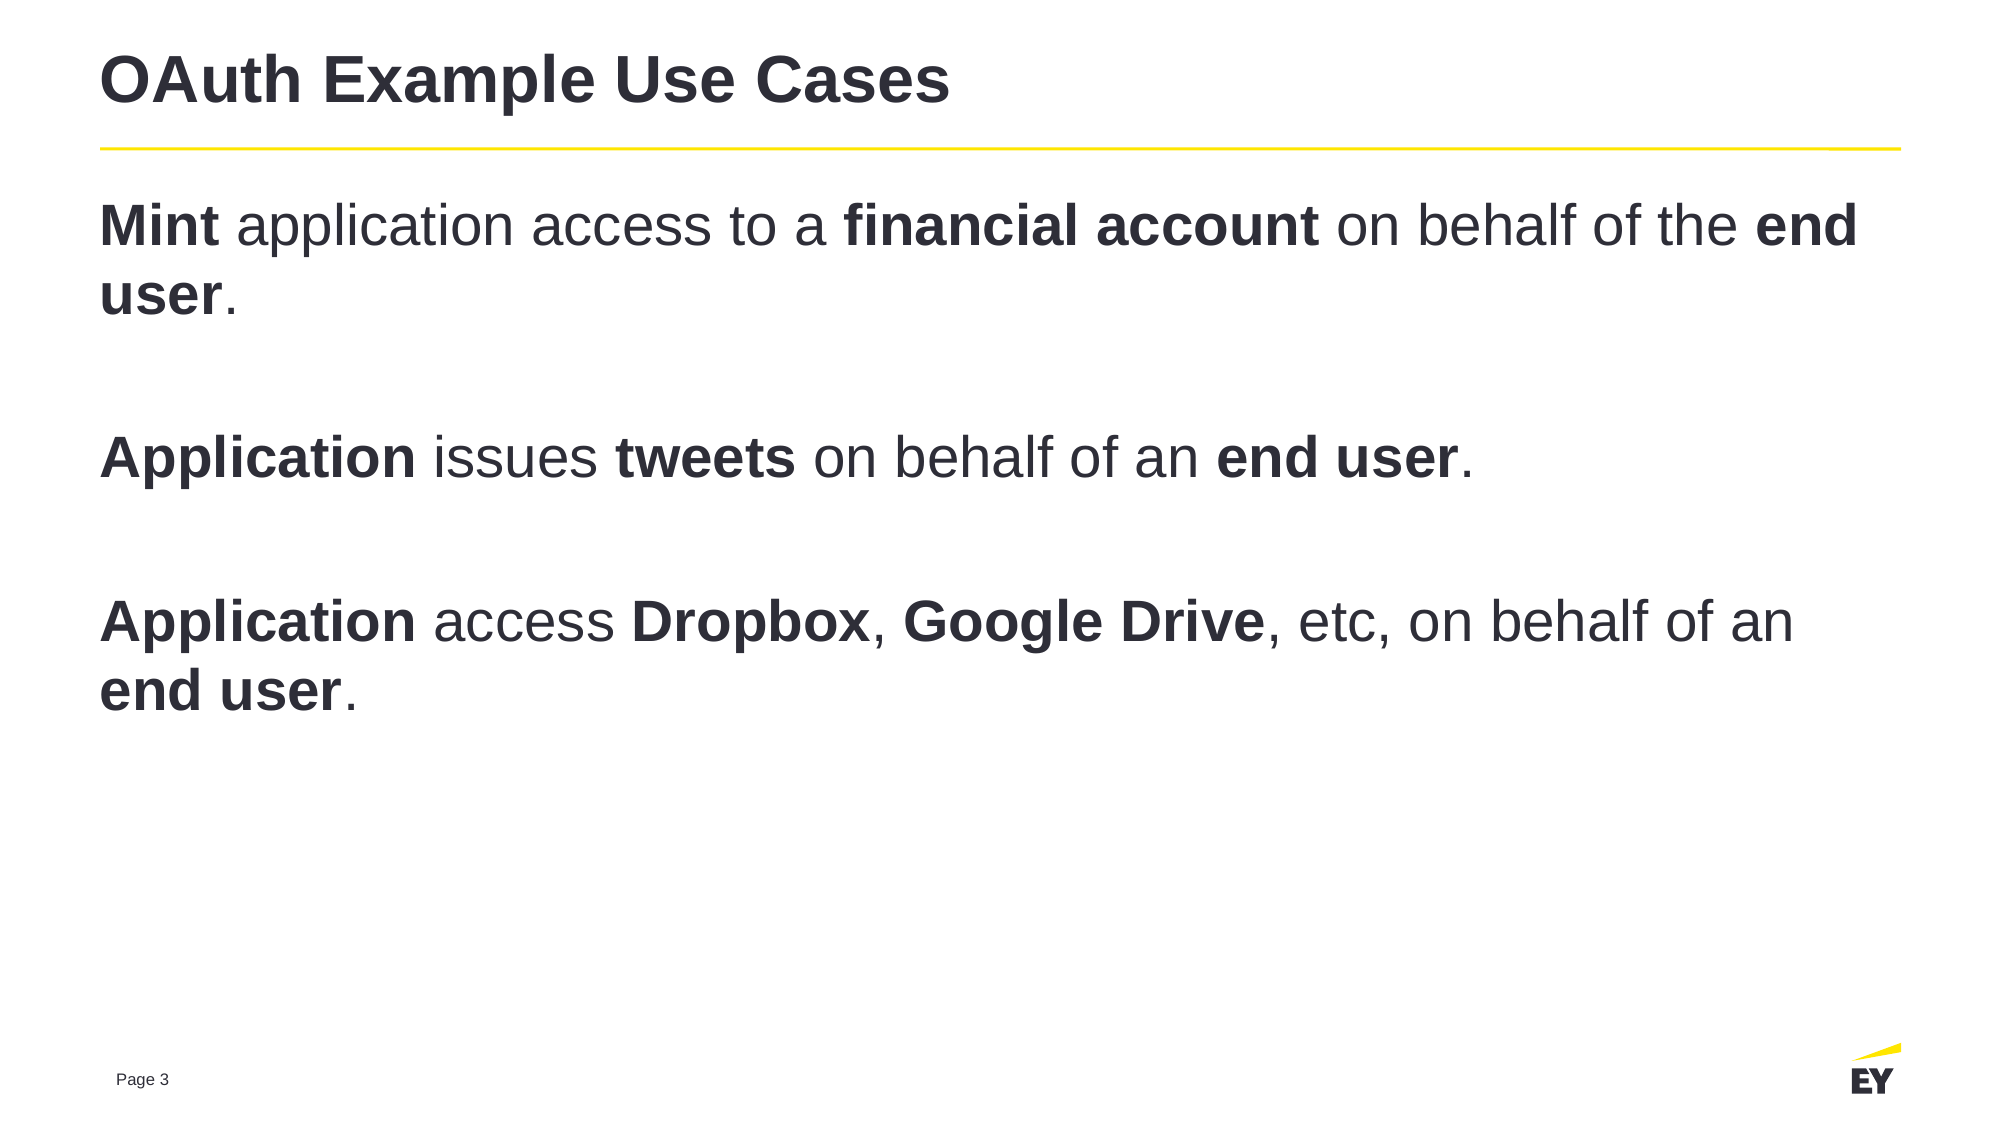

# OAuth Example Use Cases
Mint application access to a financial account on behalf of the end user.

Application issues tweets on behalf of an end user.

Application access Dropbox, Google Drive, etc, on behalf of an end user.

Page 3